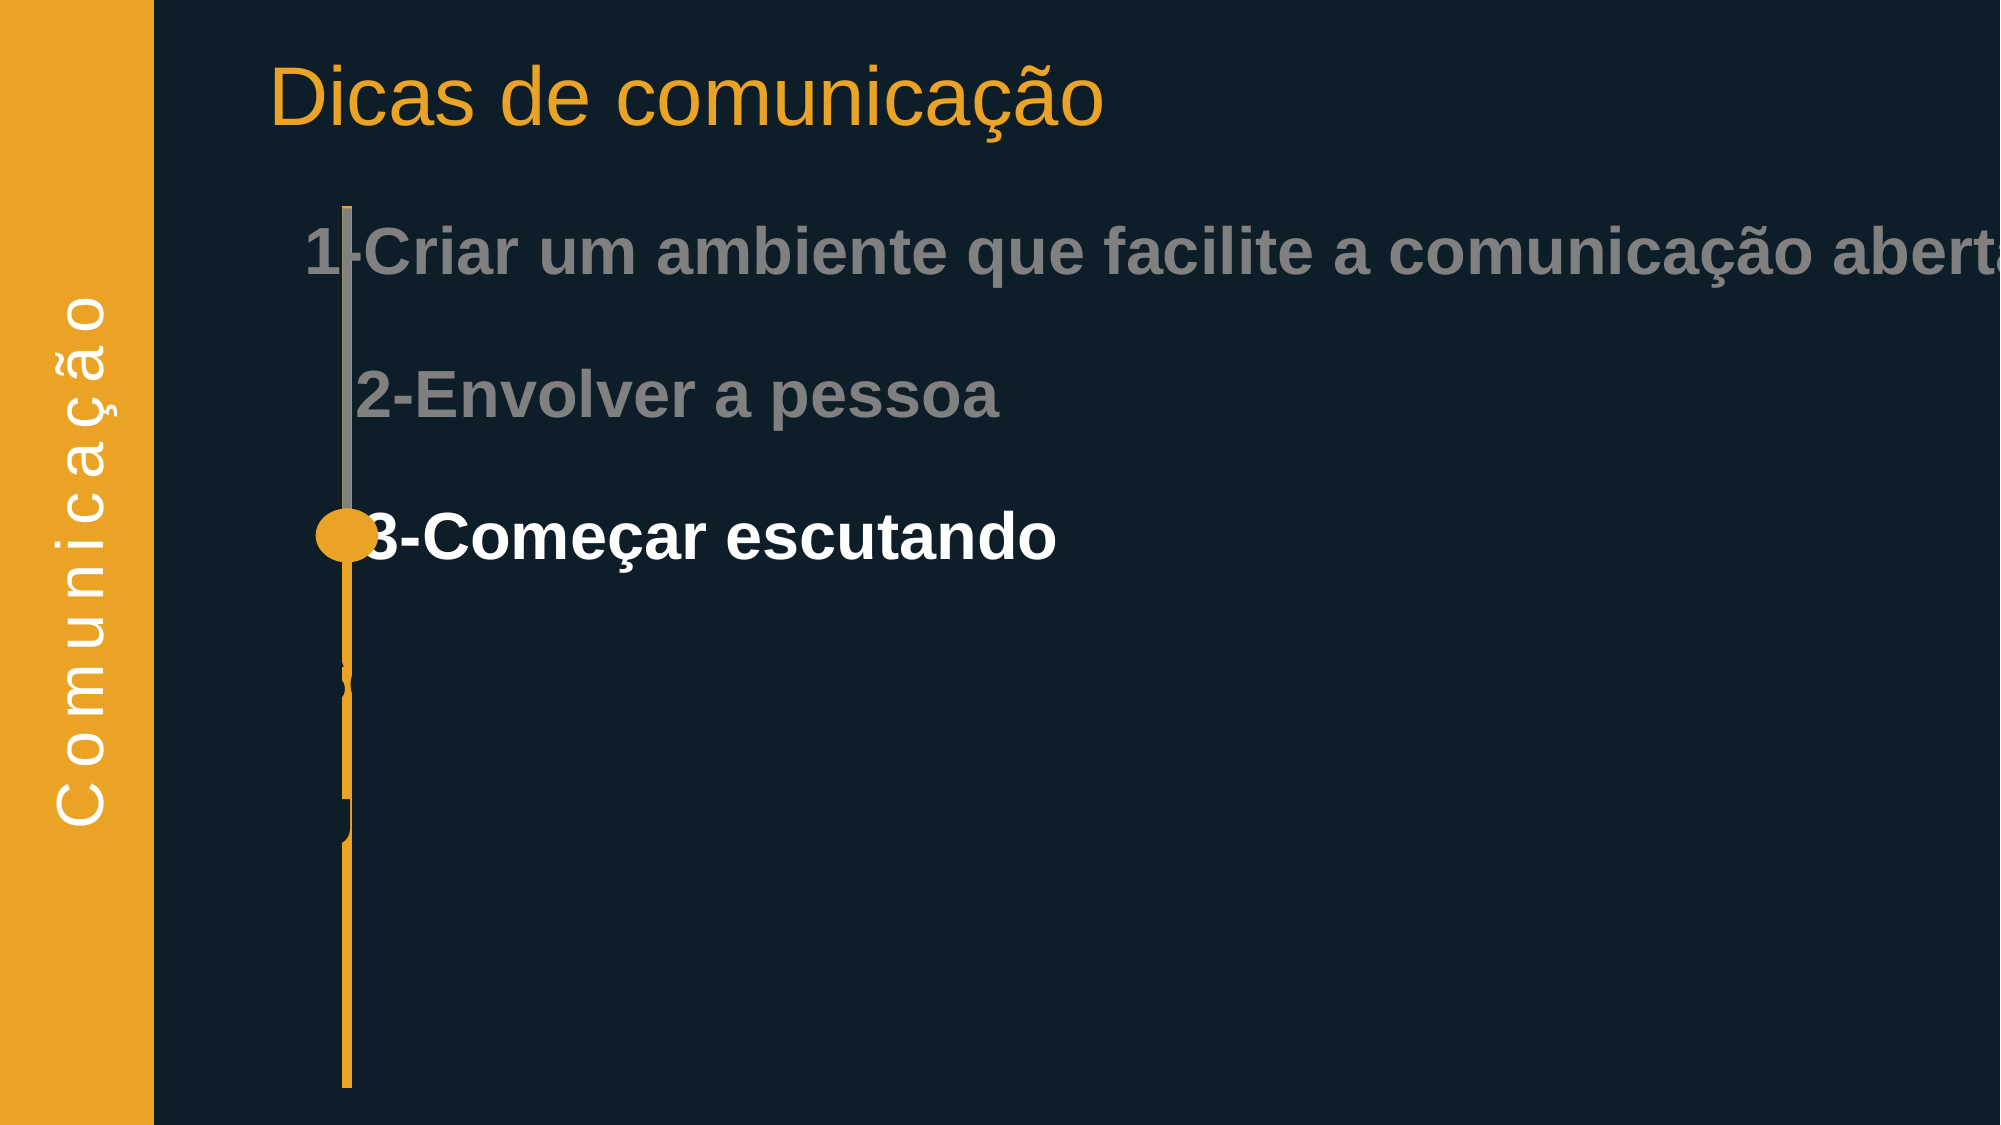

Comunicação
Dicas de comunicação
1-Criar um ambiente que facilite a comunicação aberta
2-Envolver a pessoa
3-Começar escutando

Ser amistoso, respeitoso e moralmente neutro
Usar boas habilidades de comunicação verbal
Responder com sensibilidade quando  as pessoas contarem experiências difíceis